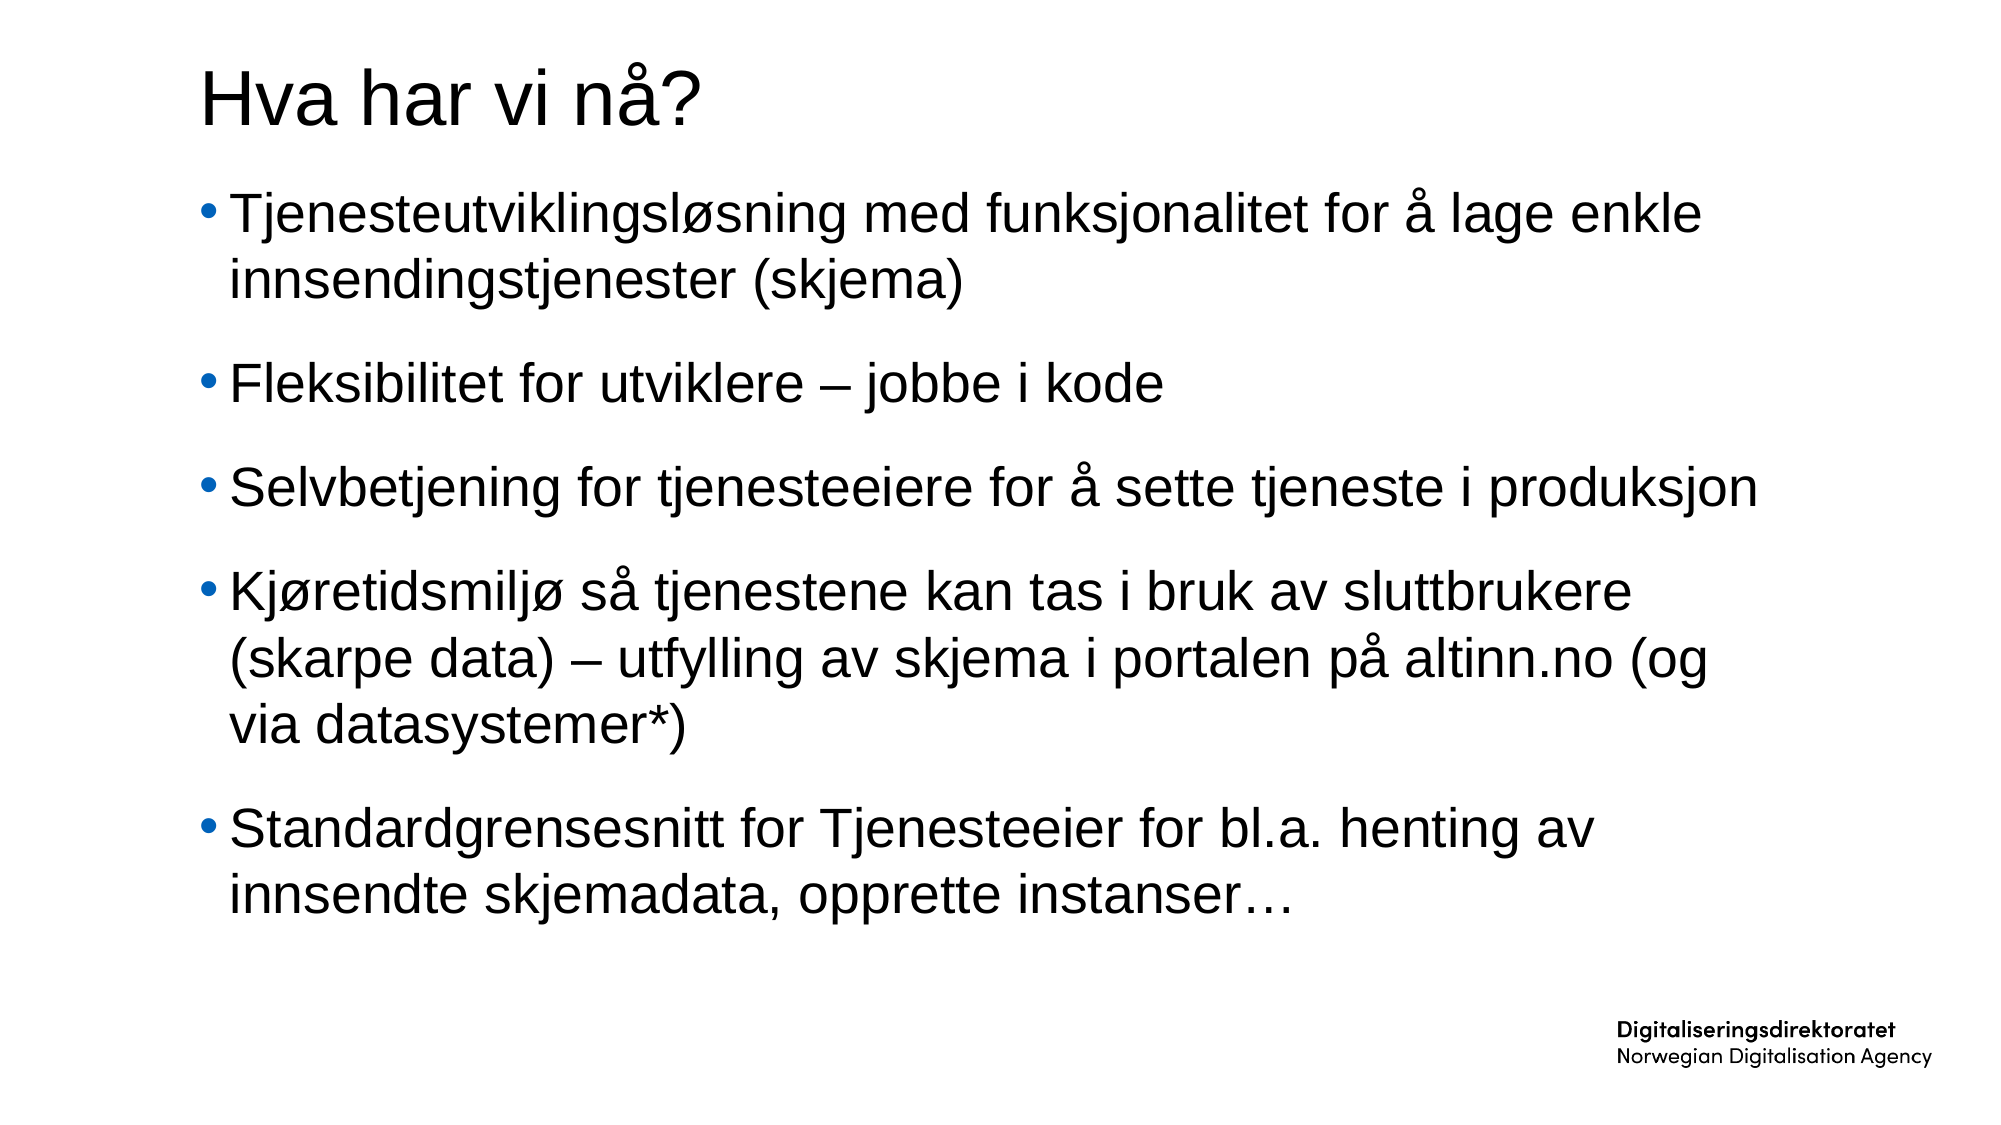

# Hva har vi nå?
Tjenesteutviklingsløsning med funksjonalitet for å lage enkle innsendingstjenester (skjema)
Fleksibilitet for utviklere – jobbe i kode
Selvbetjening for tjenesteeiere for å sette tjeneste i produksjon
Kjøretidsmiljø så tjenestene kan tas i bruk av sluttbrukere (skarpe data) – utfylling av skjema i portalen på altinn.no (og via datasystemer*)
Standardgrensesnitt for Tjenesteeier for bl.a. henting av innsendte skjemadata, opprette instanser…